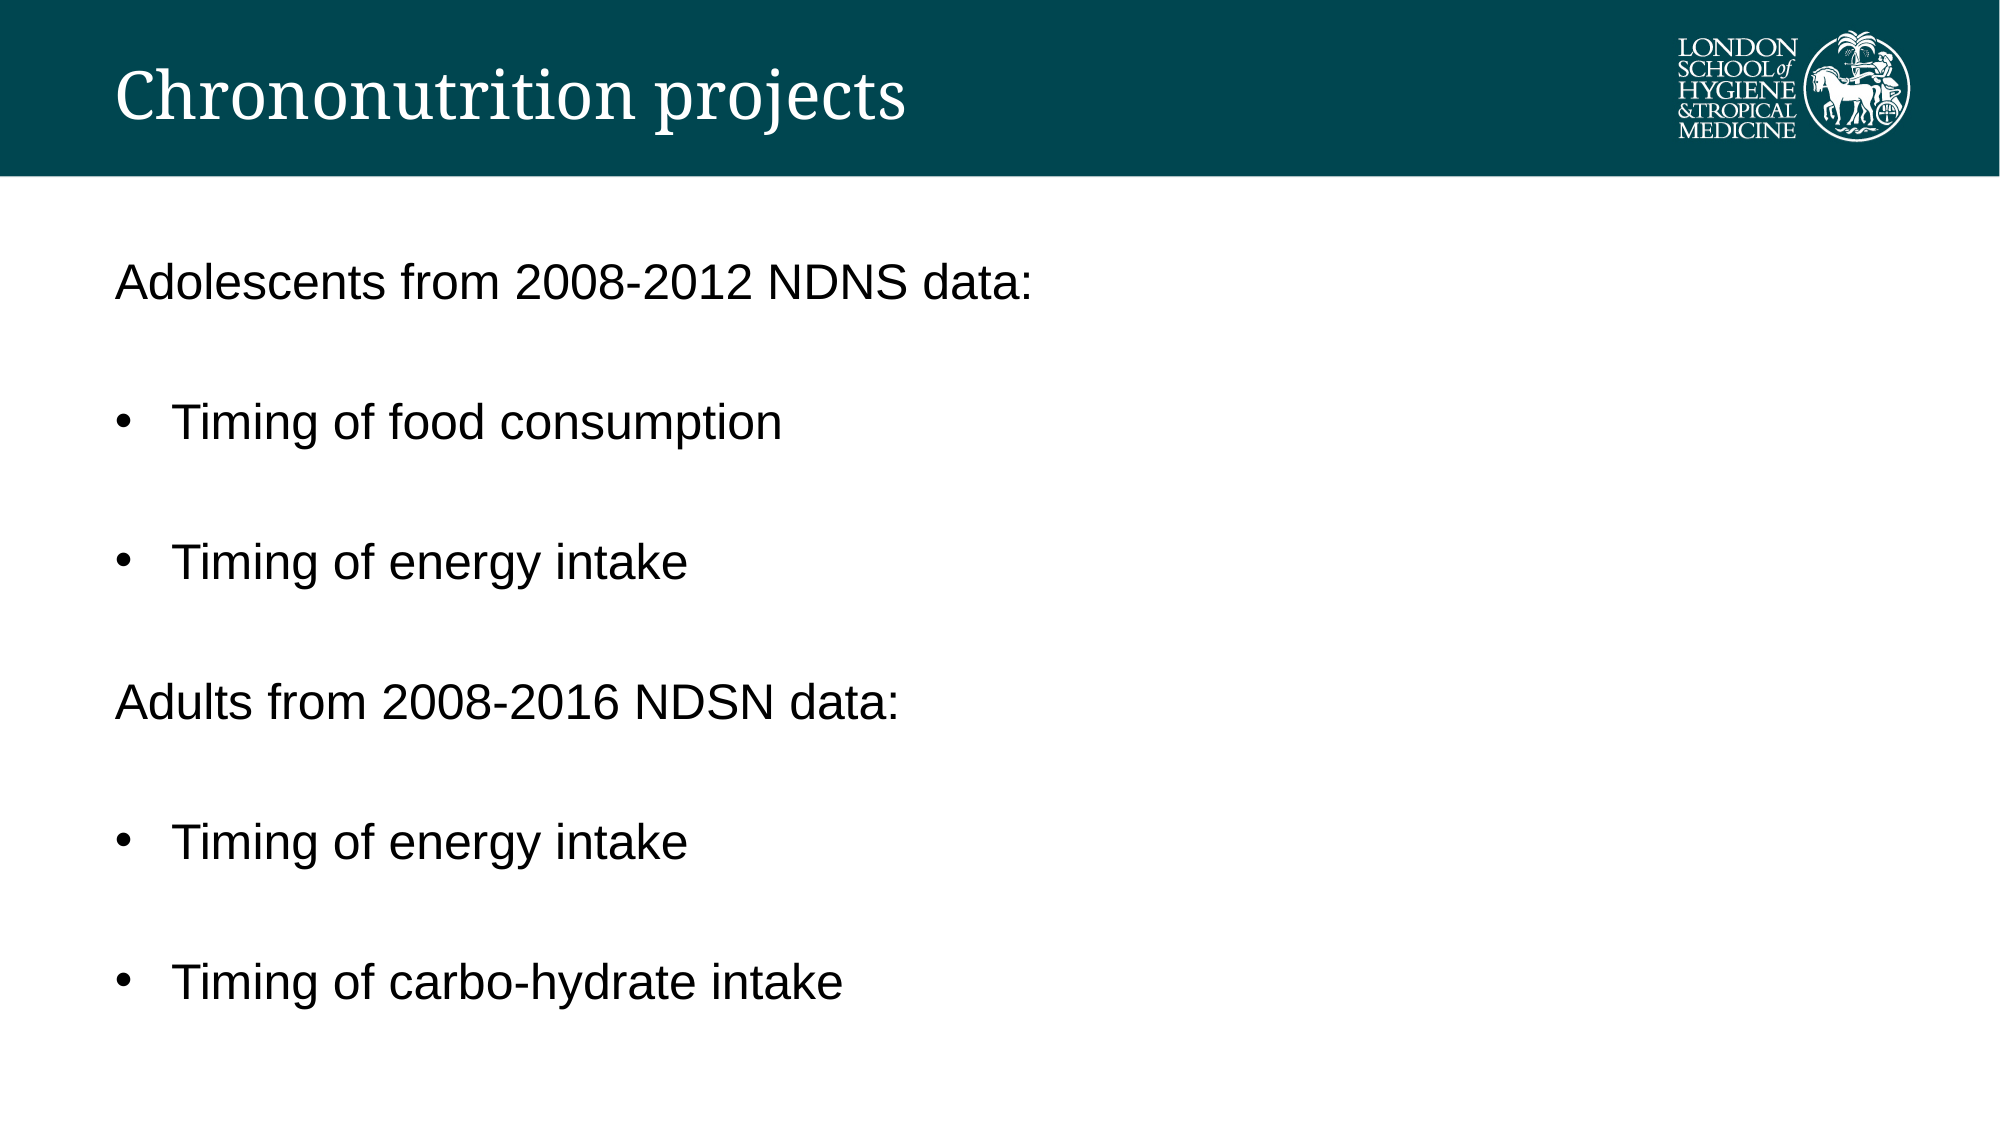

# Chrononutrition projects
Adolescents from 2008-2012 NDNS data:

Timing of food consumption

Timing of energy intake

Adults from 2008-2016 NDSN data:

Timing of energy intake

Timing of carbo-hydrate intake